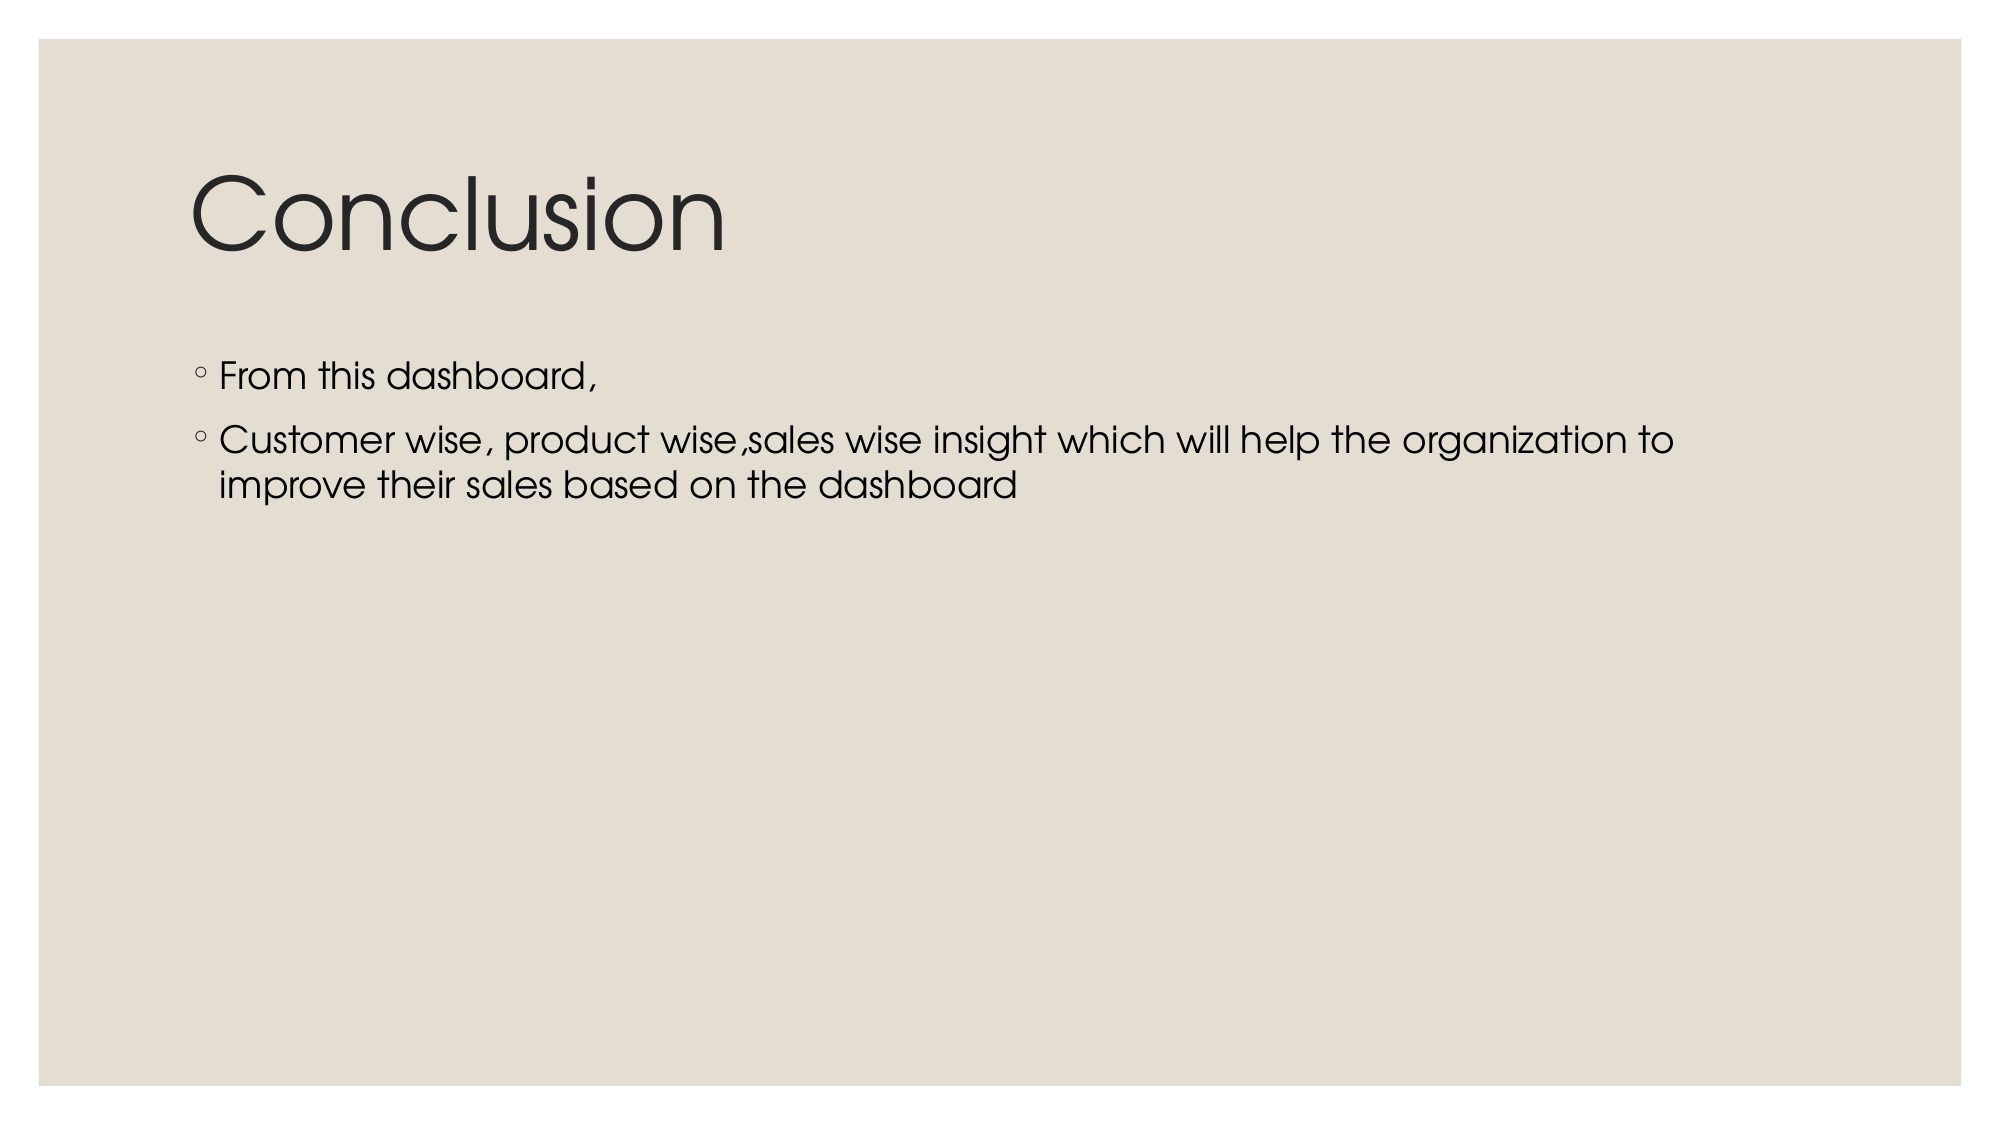

# Conclusion
From this dashboard,
Customer wise, product wise,sales wise insight which will help the organization to improve their sales based on the dashboard